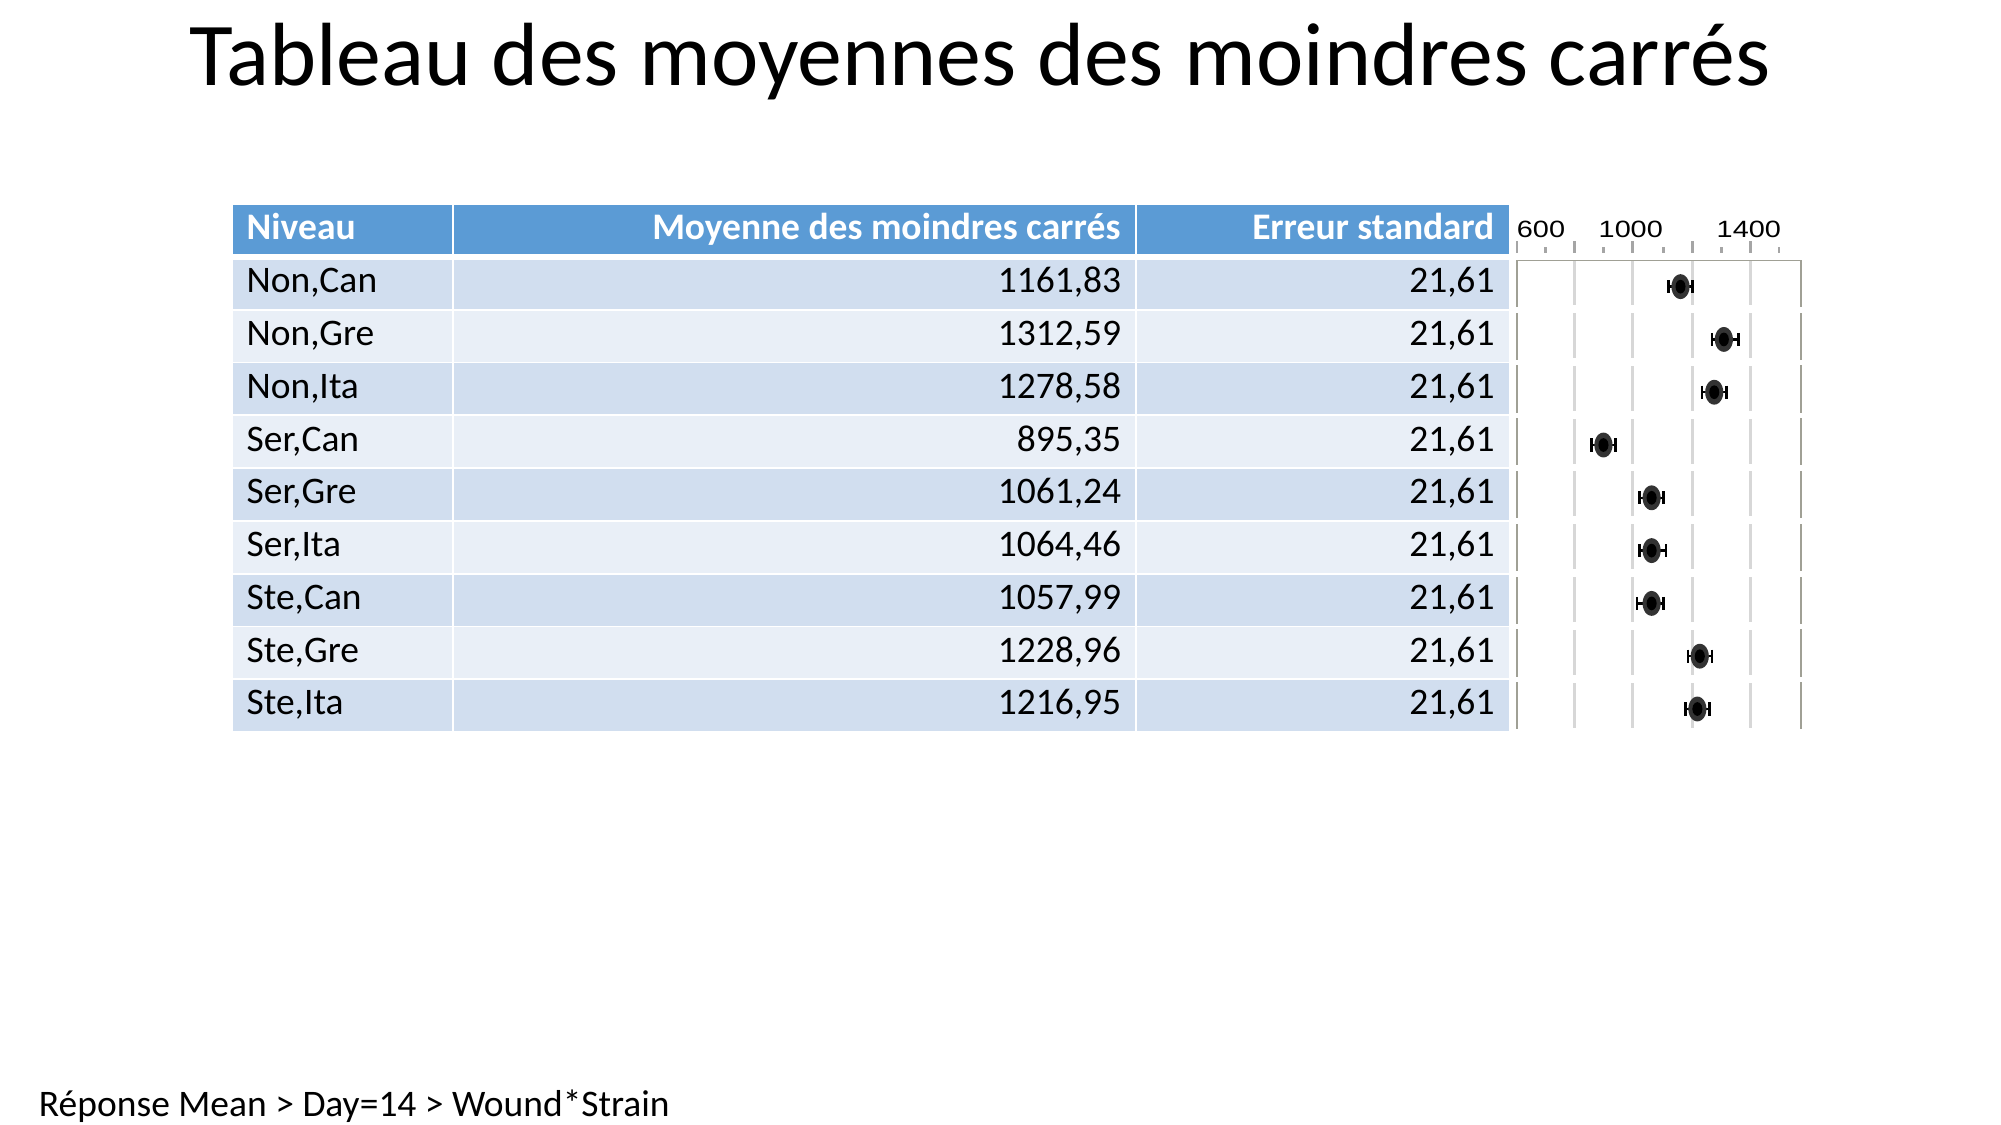

# Tableau des moyennes des moindres carrés
| Niveau | Moyenne des moindres carrés | Erreur standard |  |
| --- | --- | --- | --- |
| Non,Can | 1161,83 | 21,61 |  |
| Non,Gre | 1312,59 | 21,61 |  |
| Non,Ita | 1278,58 | 21,61 |  |
| Ser,Can | 895,35 | 21,61 |  |
| Ser,Gre | 1061,24 | 21,61 |  |
| Ser,Ita | 1064,46 | 21,61 |  |
| Ste,Can | 1057,99 | 21,61 |  |
| Ste,Gre | 1228,96 | 21,61 |  |
| Ste,Ita | 1216,95 | 21,61 |  |
Réponse Mean > Day=14 > Wound*Strain